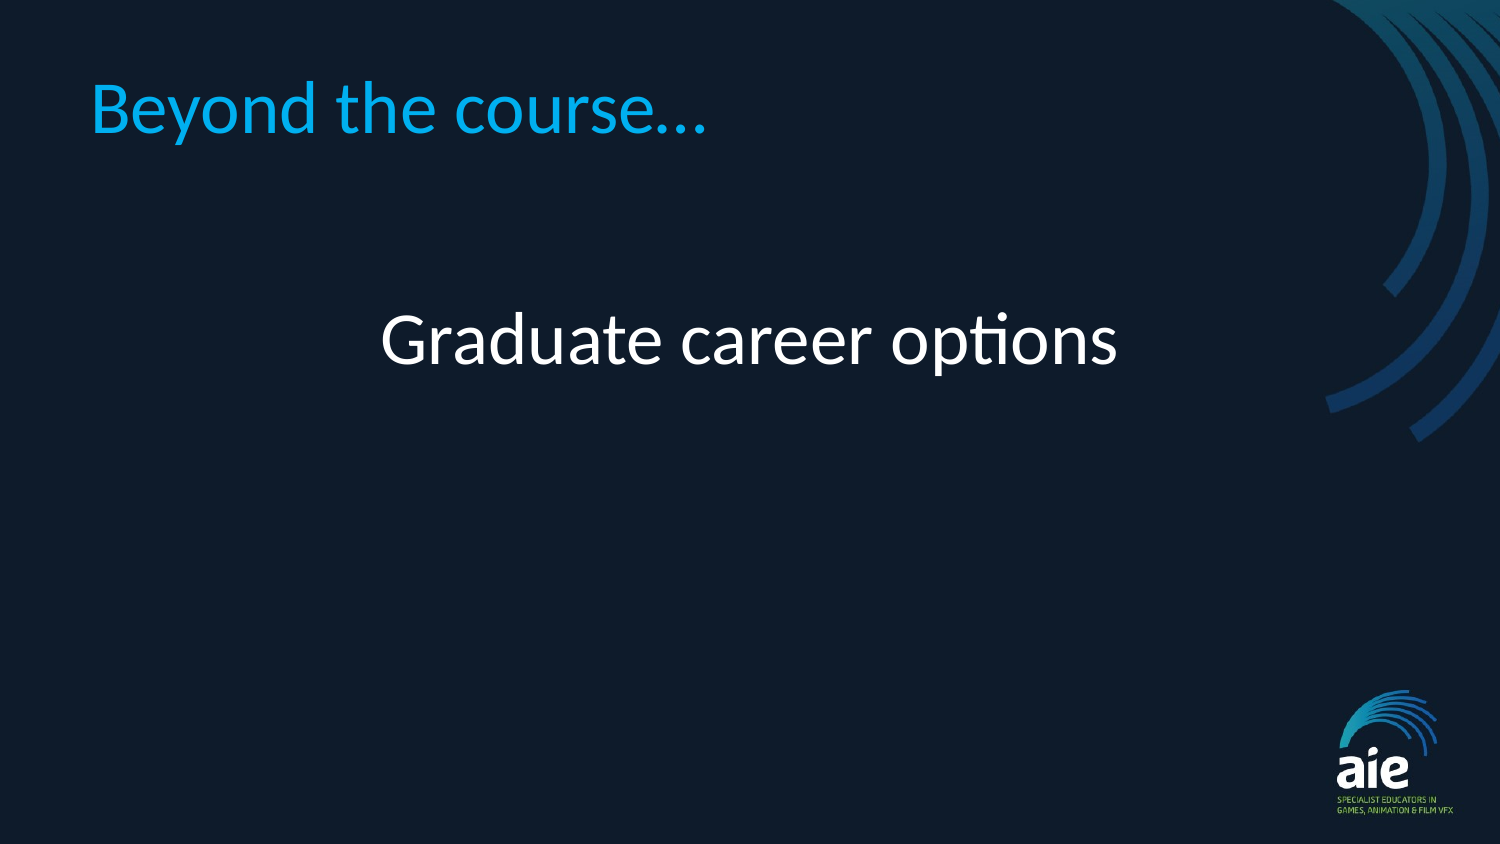

# Beyond the course…

Graduate career options